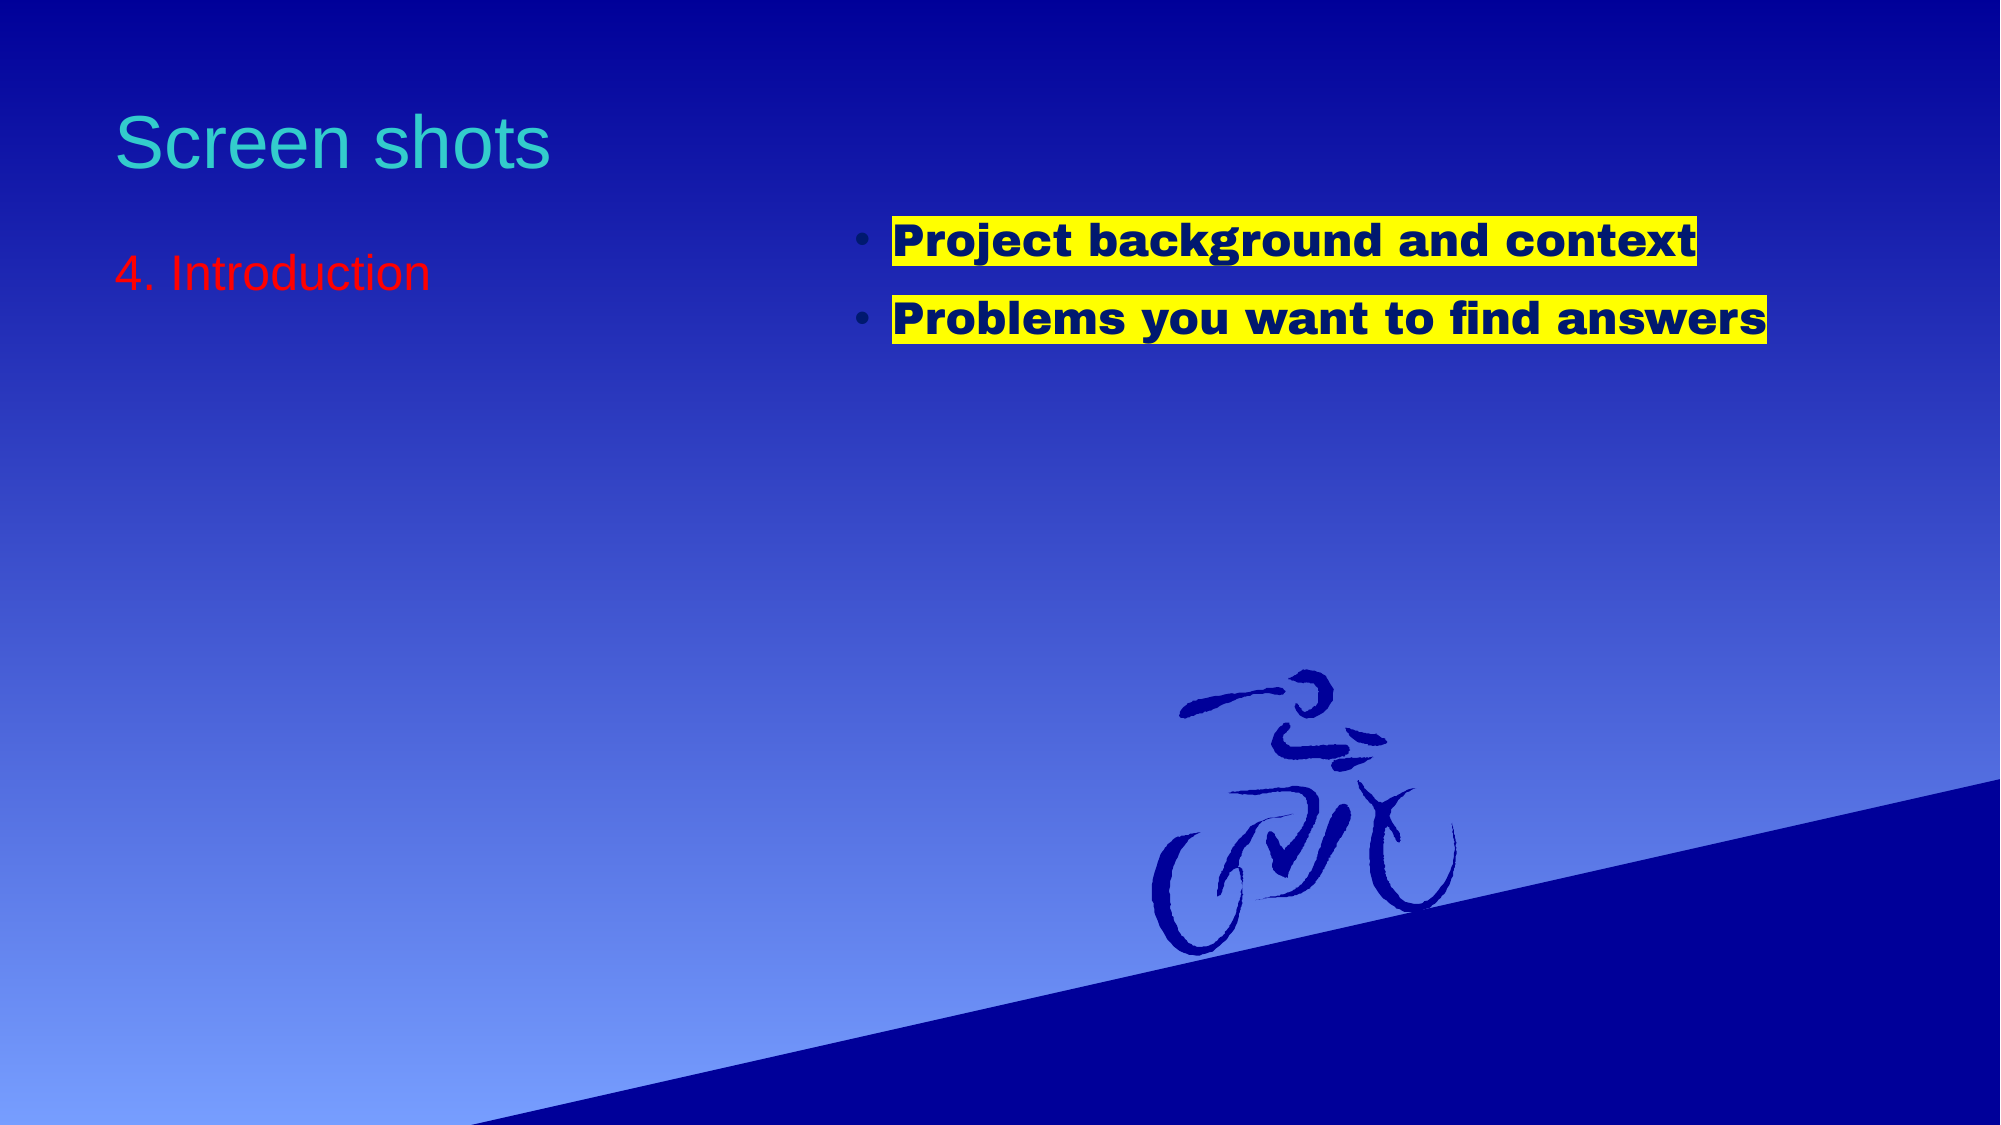

# Screen shots
Project background and context
Problems you want to find answers
4. Introduction